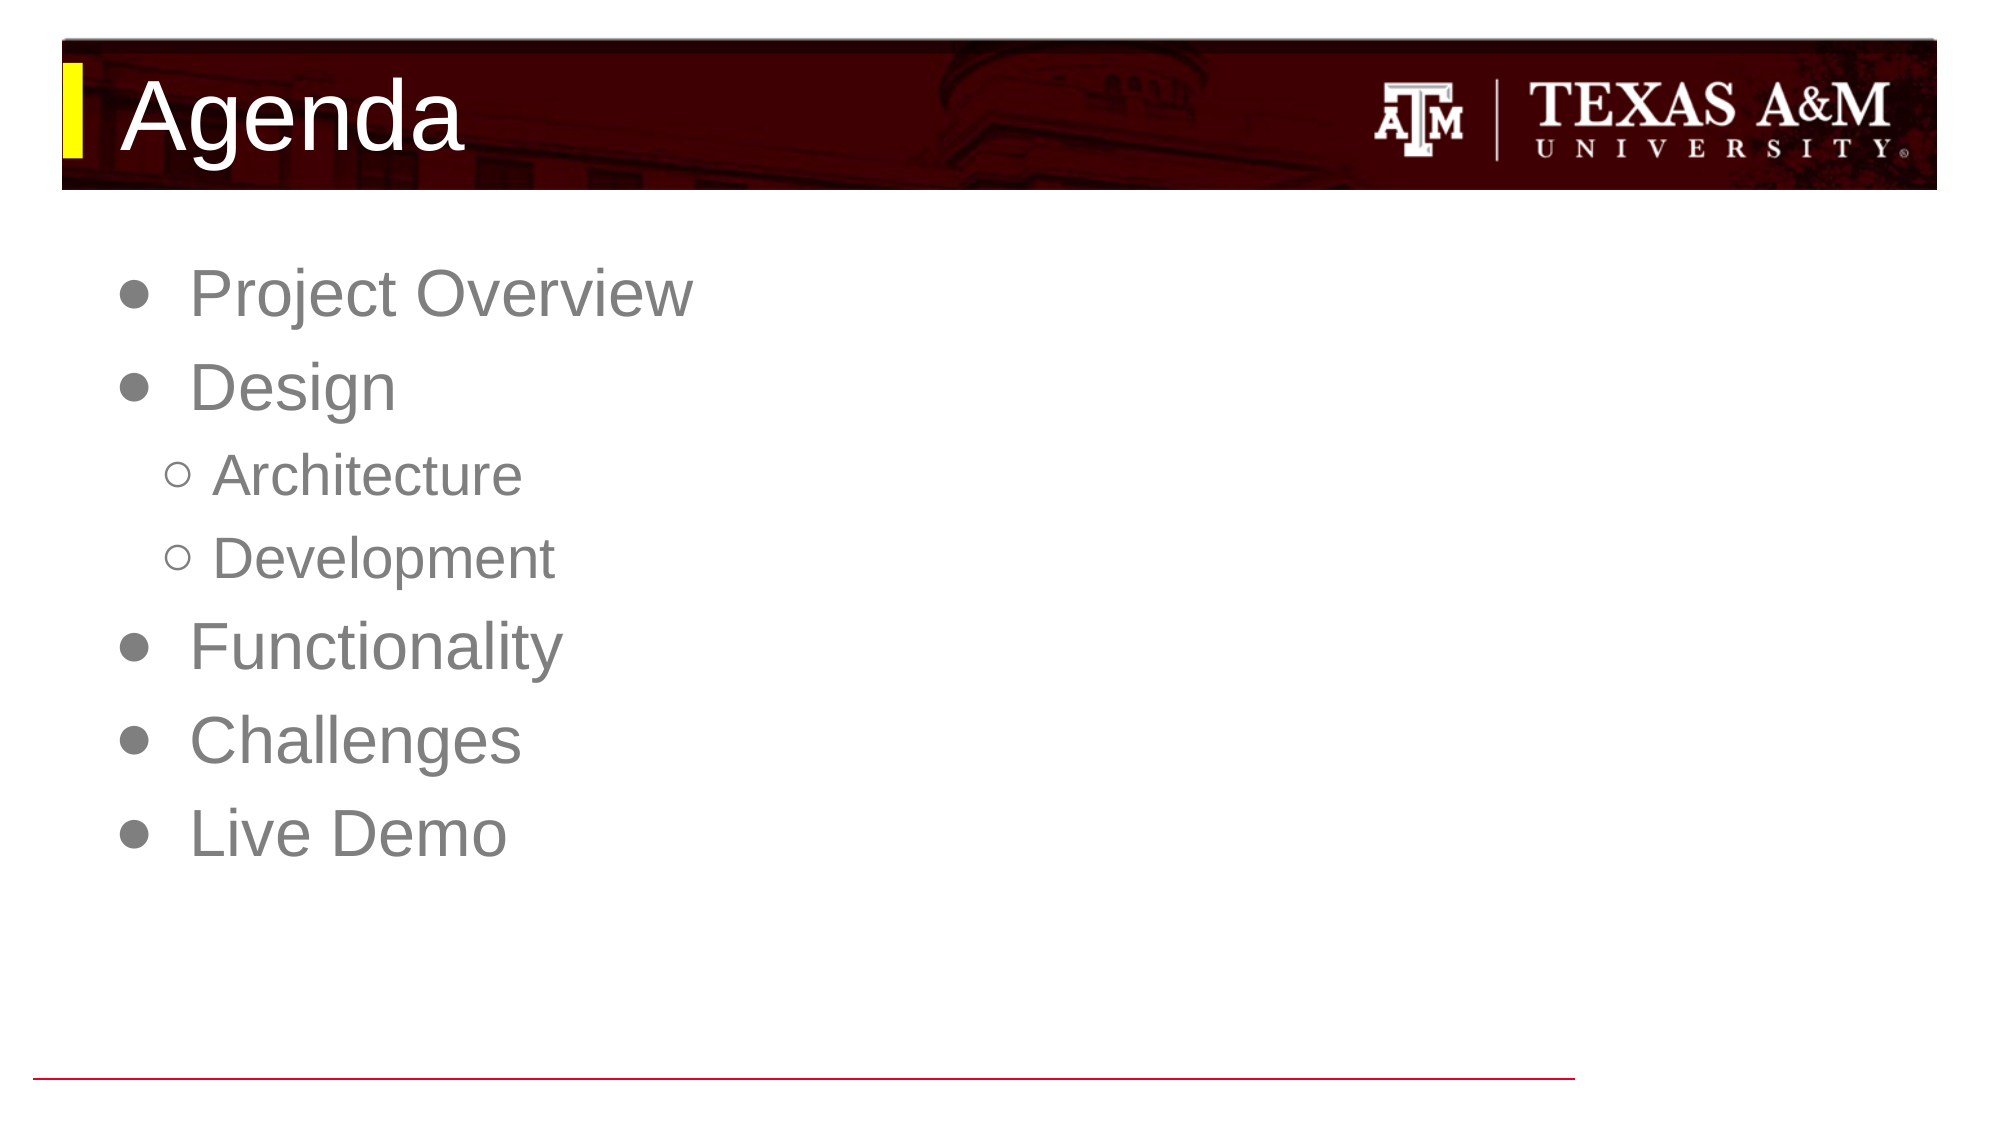

# Agenda
Project Overview
Design
 Architecture
 Development
Functionality
Challenges
Live Demo